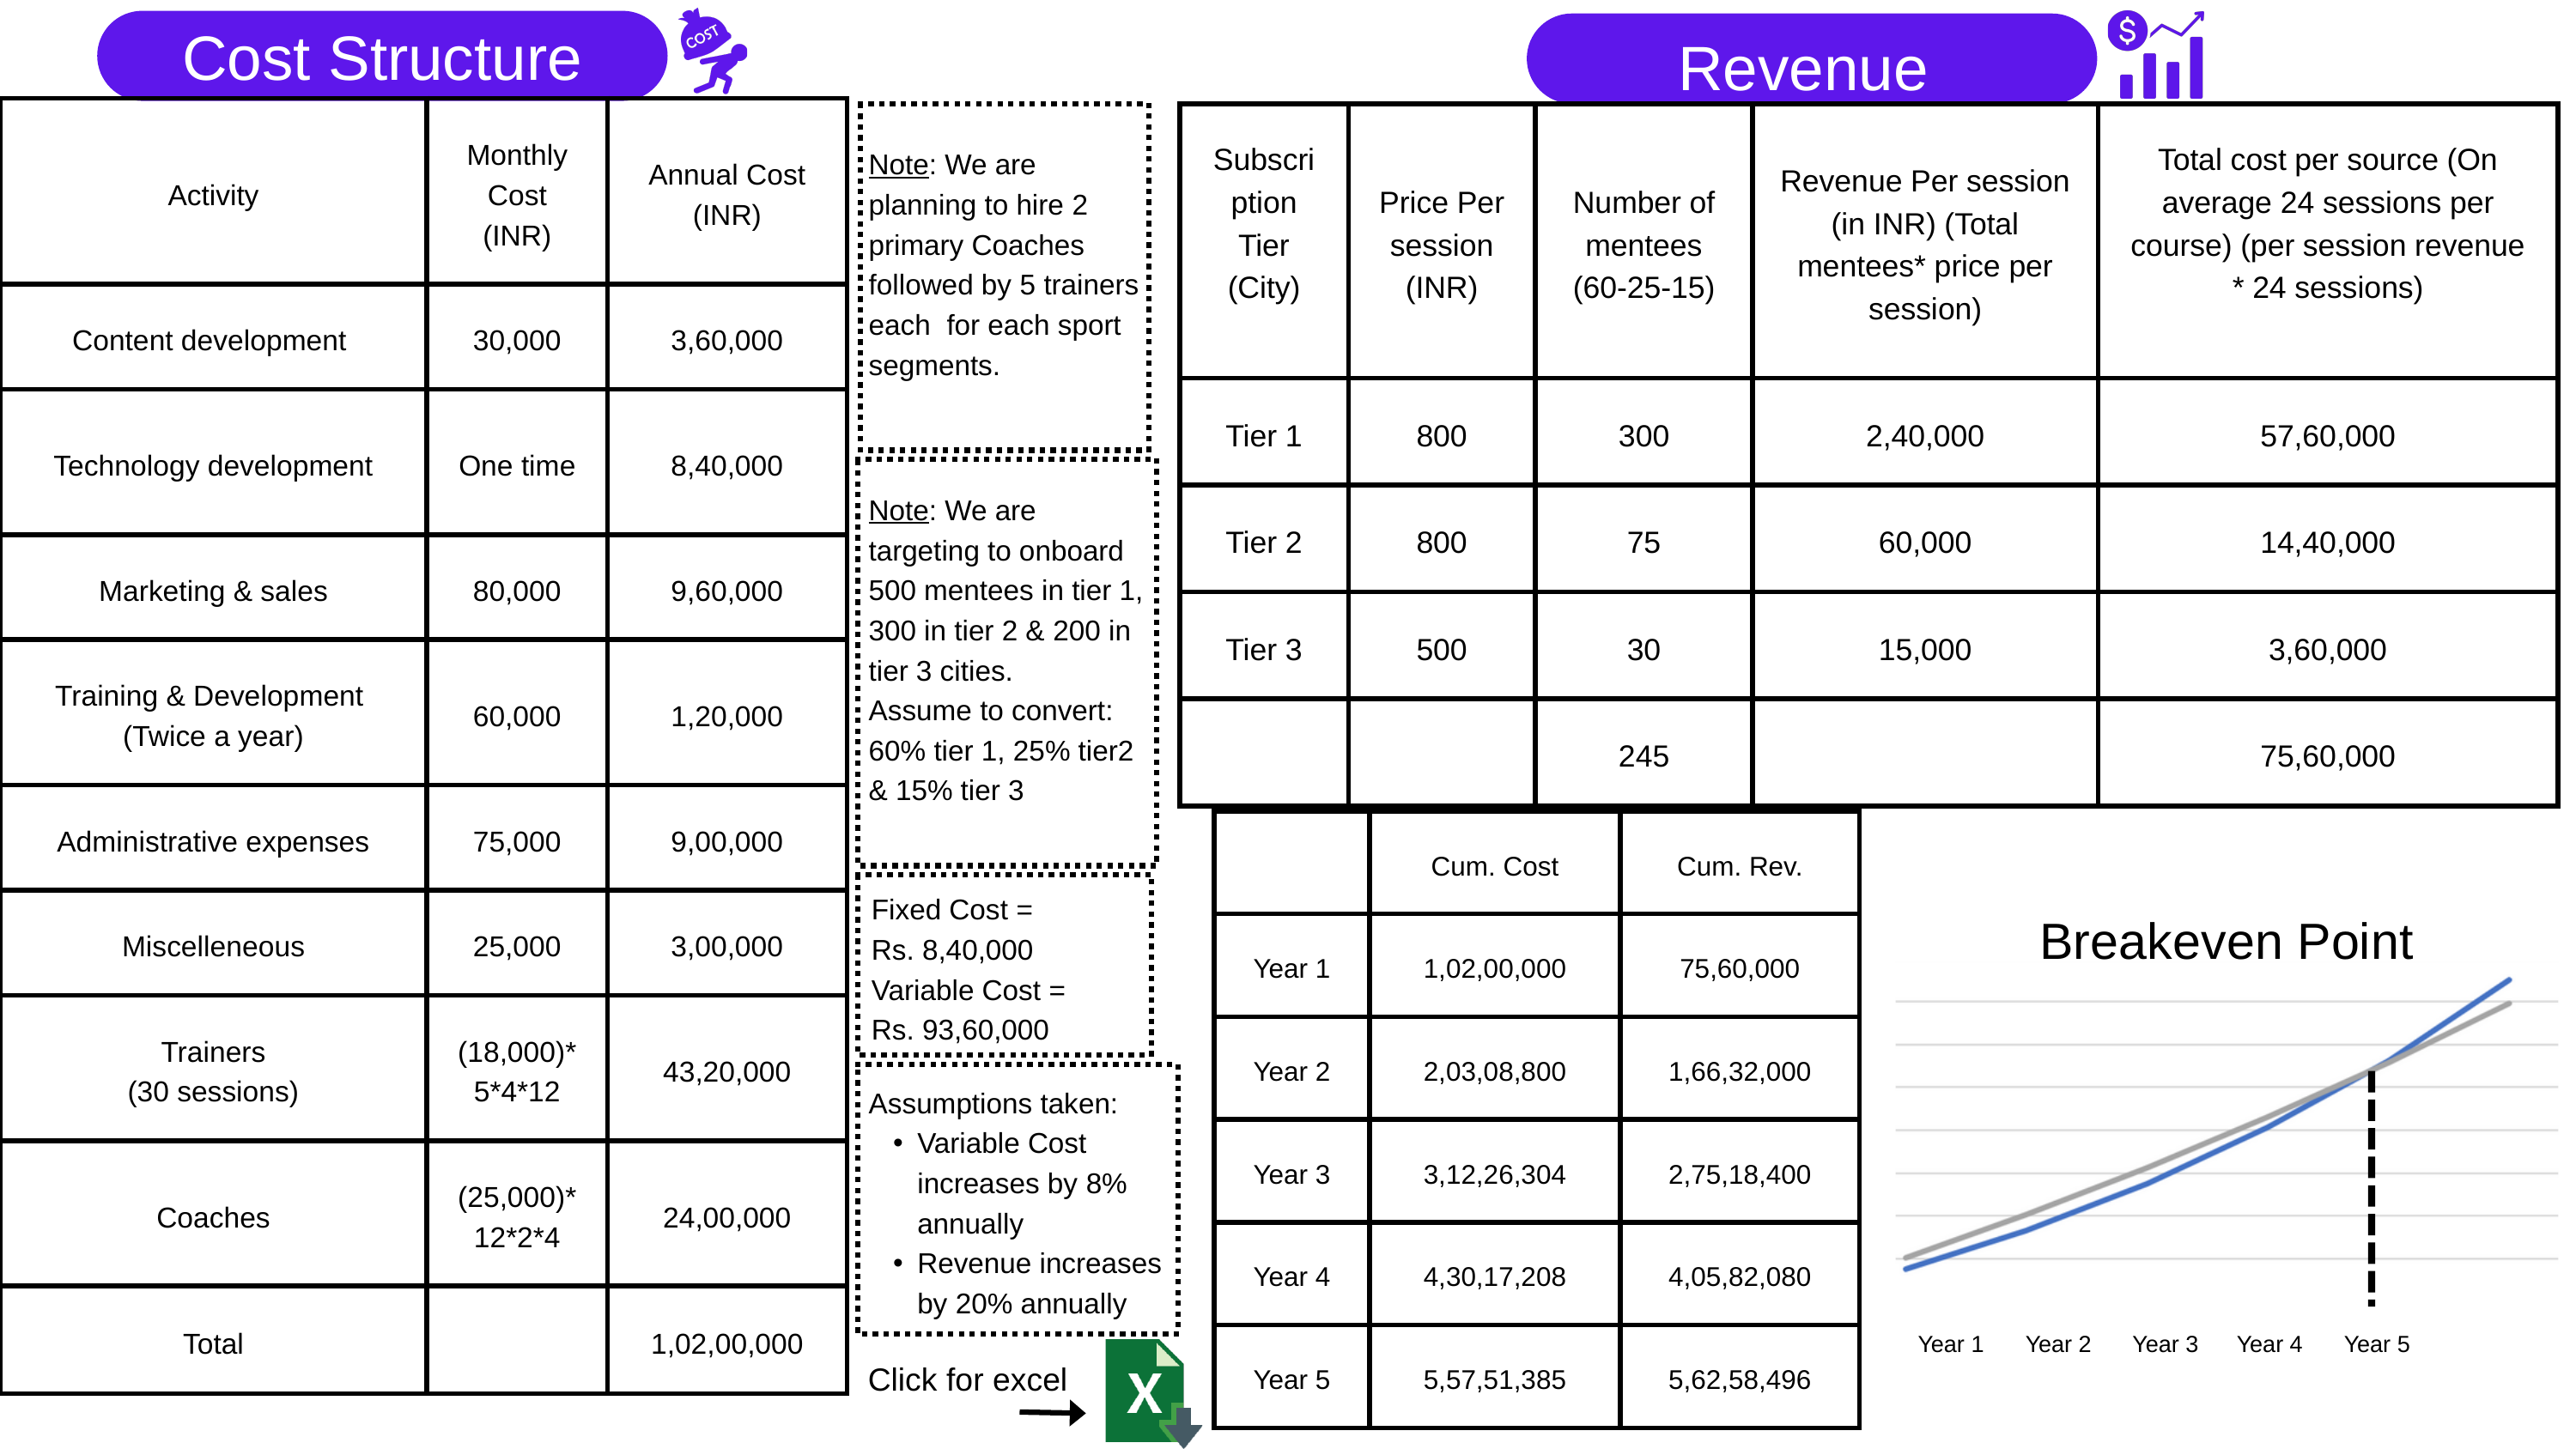

Cost Structure

Revenue
| Activity | Monthly Cost (INR) | Annual Cost (INR) |
| --- | --- | --- |
| Content development | 30,000 | 3,60,000 |
| Technology development | One time | 8,40,000 |
| Marketing & sales | 80,000 | 9,60,000 |
| Training & Development (Twice a year) | 60,000 | 1,20,000 |
| Administrative expenses | 75,000 | 9,00,000 |
| Miscelleneous | 25,000 | 3,00,000 |
| Trainers (30 sessions) | (18,000)\*5\*4\*12 | 43,20,000 |
| Coaches | (25,000)\*12\*2\*4 | 24,00,000 |
| Total |  | 1,02,00,000 |

| Subscription Tier (City) | Price Per session (INR) | Number of mentees (60-25-15) | Revenue Per session (in INR) (Total mentees\* price per session) | Total cost per source (On average 24 sessions per course) (per session revenue \* 24 sessions) |
| --- | --- | --- | --- | --- |
| Tier 1 | 800 | 300 | 2,40,000 | 57,60,000 |
| Tier 2 | 800 | 75 | 60,000 | 14,40,000 |
| Tier 3 | 500 | 30 | 15,000 | 3,60,000 |
|  |  | 245 |  | 75,60,000 |
Note: We are planning to hire 2 primary Coaches followed by 5 trainers each  for each sport segments.

Note: We are targeting to onboard 500 mentees in tier 1, 300 in tier 2 & 200 in tier 3 cities.
Assume to convert:
60% tier 1, 25% tier2 & 15% tier 3
|  | Cum. Cost | Cum. Rev. |
| --- | --- | --- |
| Year 1 | 1,02,00,000 | 75,60,000 |
| Year 2 | 2,03,08,800 | 1,66,32,000 |
| Year 3 | 3,12,26,304 | 2,75,18,400 |
| Year 4 | 4,30,17,208 | 4,05,82,080 |
| Year 5 | 5,57,51,385 | 5,62,58,496 |

Fixed Cost =
Rs. 8,40,000
Variable Cost =
Rs. 93,60,000
Breakeven Point

Year 1
Year 2
Year 3
Year 4
Year 5

Assumptions taken:
Variable Cost increases by 8% annually
Revenue increases by 20% annually

Click for excel